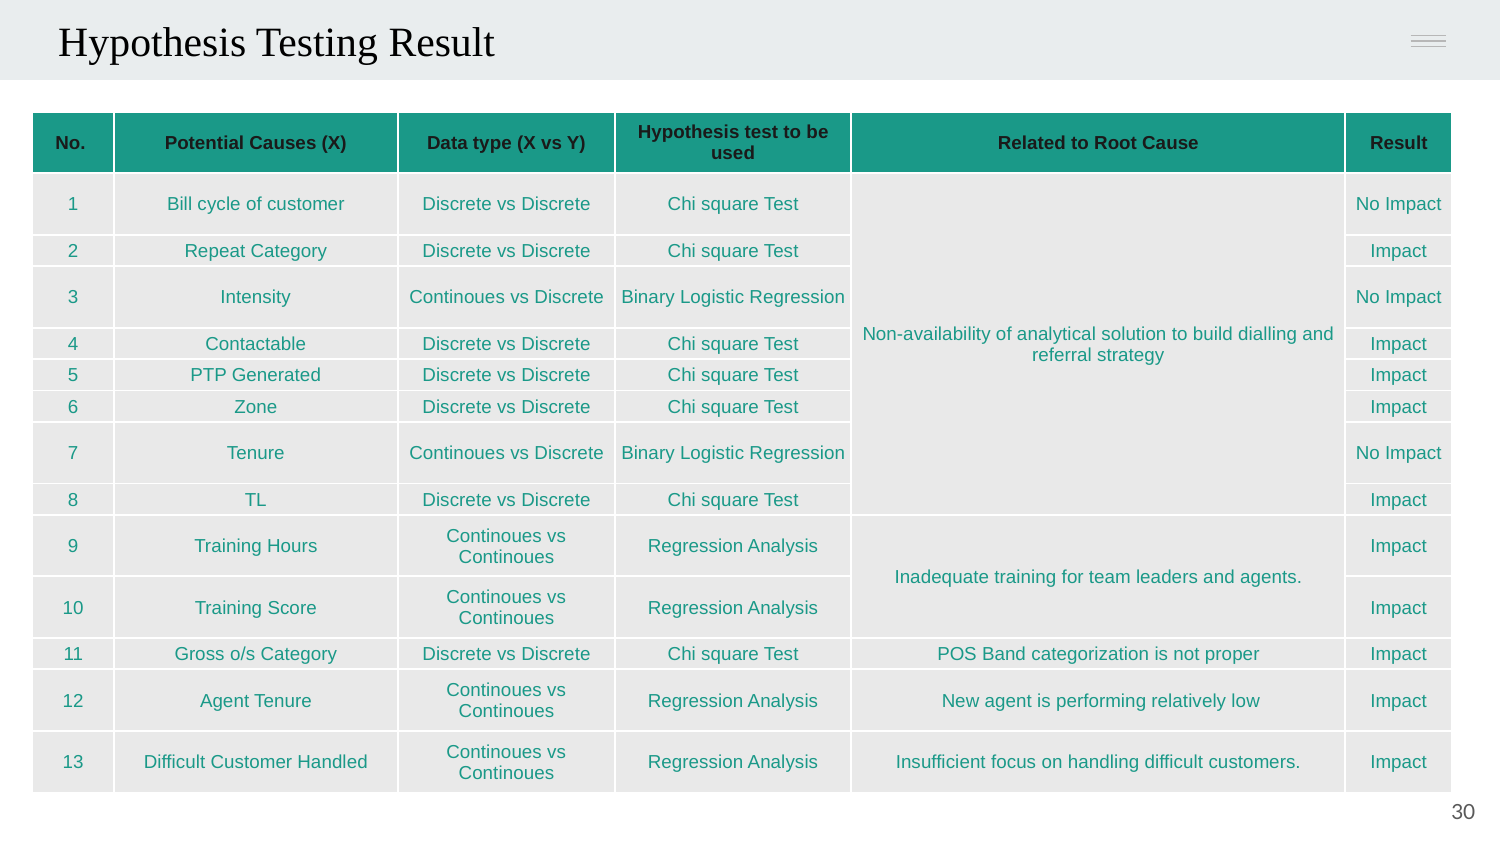

Hypothesis Testing Result
| No. | Potential Causes (X) | Data type (X vs Y) | Hypothesis test to be used | Related to Root Cause | Result |
| --- | --- | --- | --- | --- | --- |
| 1 | Bill cycle of customer | Discrete vs Discrete | Chi square Test | Non-availability of analytical solution to build dialling and referral strategy | No Impact |
| 2 | Repeat Category | Discrete vs Discrete | Chi square Test |  | Impact |
| 3 | Intensity | Continoues vs Discrete | Binary Logistic Regression |  | No Impact |
| 4 | Contactable | Discrete vs Discrete | Chi square Test |  | Impact |
| 5 | PTP Generated | Discrete vs Discrete | Chi square Test |  | Impact |
| 6 | Zone | Discrete vs Discrete | Chi square Test |  | Impact |
| 7 | Tenure | Continoues vs Discrete | Binary Logistic Regression |  | No Impact |
| 8 | TL | Discrete vs Discrete | Chi square Test |  | Impact |
| 9 | Training Hours | Continoues vs Continoues | Regression Analysis | Inadequate training for team leaders and agents. | Impact |
| 10 | Training Score | Continoues vs Continoues | Regression Analysis |  | Impact |
| 11 | Gross o/s Category | Discrete vs Discrete | Chi square Test | POS Band categorization is not proper | Impact |
| 12 | Agent Tenure | Continoues vs Continoues | Regression Analysis | New agent is performing relatively low | Impact |
| 13 | Difficult Customer Handled | Continoues vs Continoues | Regression Analysis | Insufficient focus on handling difficult customers. | Impact |
30